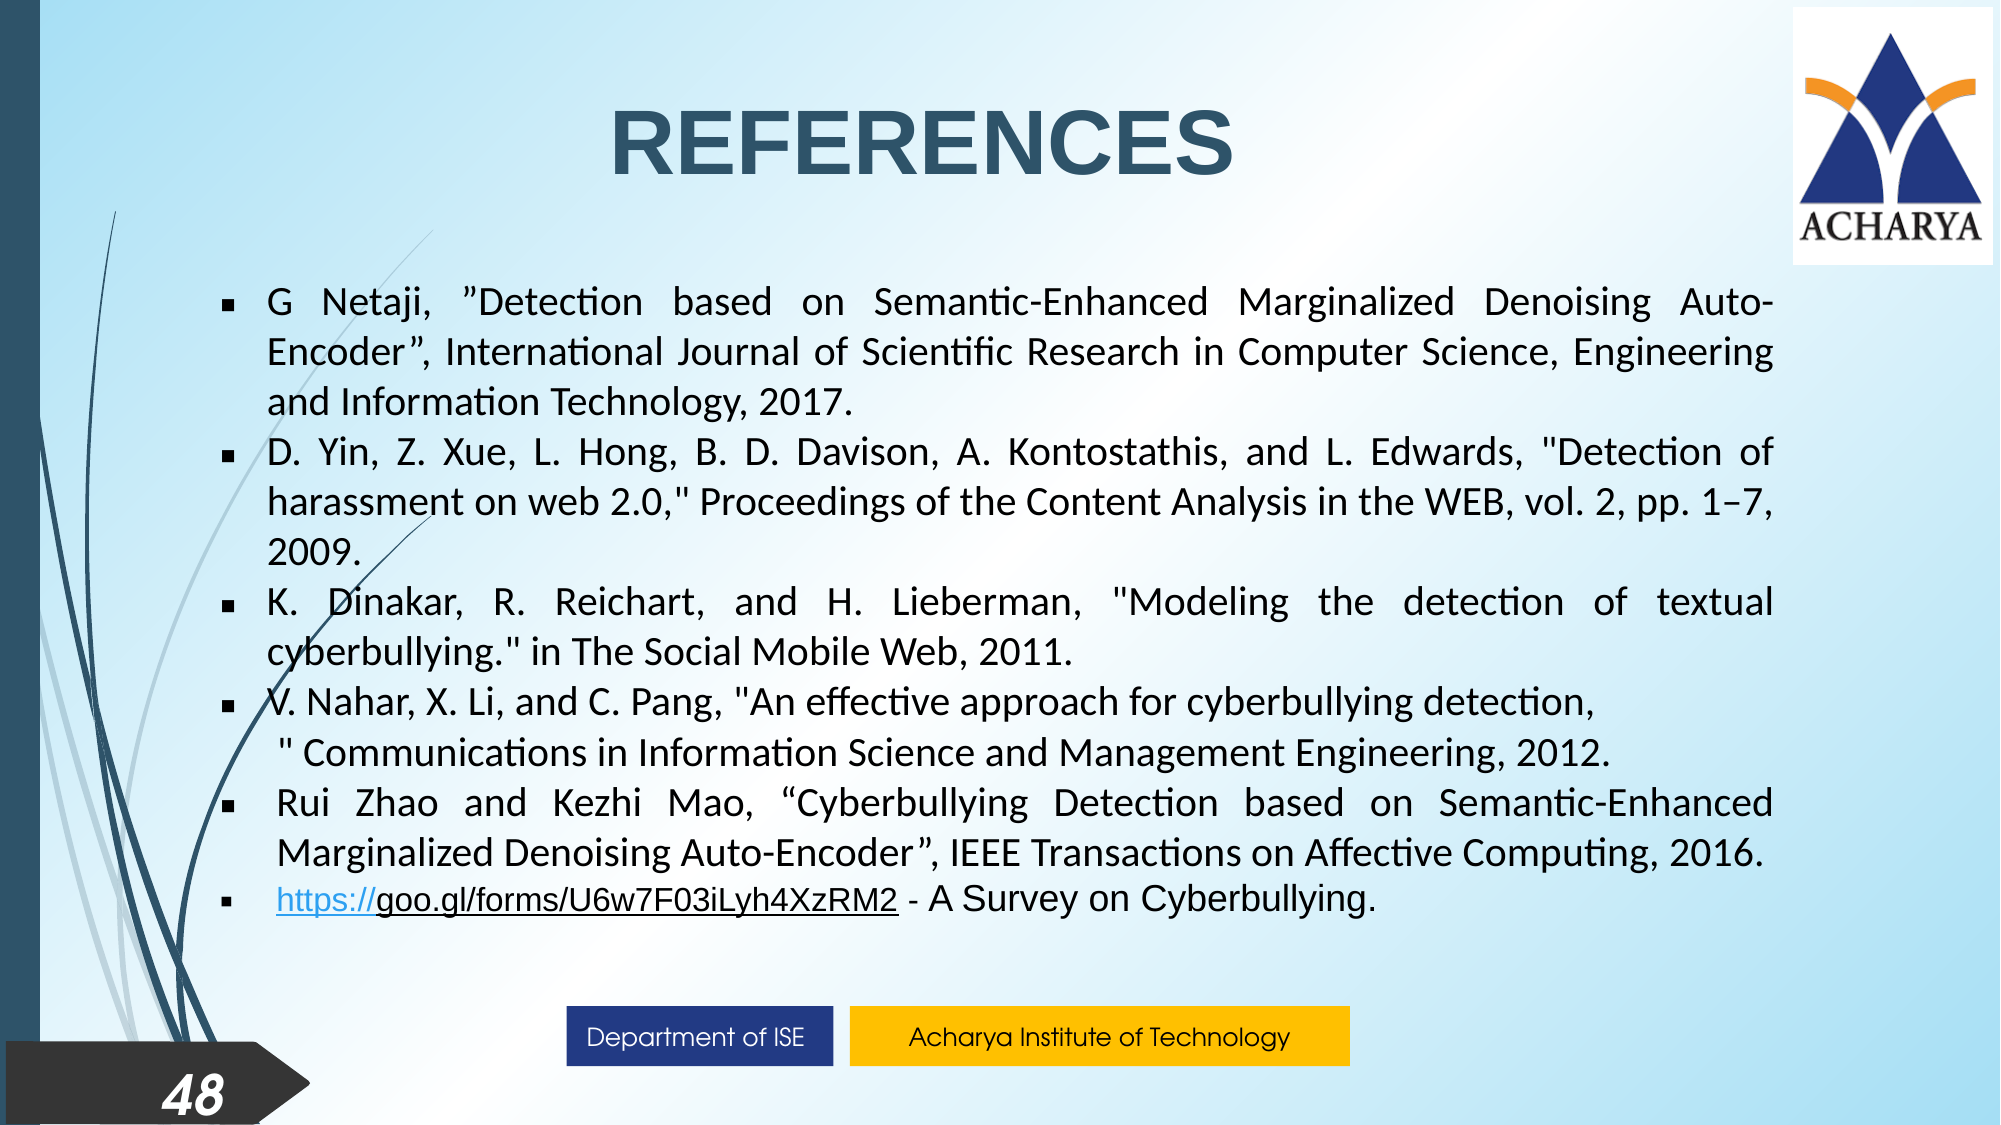

REFERENCES
G Netaji, ”Detection based on Semantic-Enhanced Marginalized Denoising Auto-Encoder”, International Journal of Scientific Research in Computer Science, Engineering and Information Technology, 2017.
D. Yin, Z. Xue, L. Hong, B. D. Davison, A. Kontostathis, and L. Edwards, "Detection of harassment on web 2.0," Proceedings of the Content Analysis in the WEB, vol. 2, pp. 1–7, 2009.
K. Dinakar, R. Reichart, and H. Lieberman, "Modeling the detection of textual cyberbullying." in The Social Mobile Web, 2011.
V. Nahar, X. Li, and C. Pang, "An effective approach for cyberbullying detection,
      " Communications in Information Science and Management Engineering, 2012.
Rui Zhao and Kezhi Mao, “Cyberbullying Detection based on Semantic-Enhanced Marginalized Denoising Auto-Encoder”, IEEE Transactions on Affective Computing, 2016.
https://goo.gl/forms/U6w7F03iLyh4XzRM2 - A Survey on Cyberbullying.

48